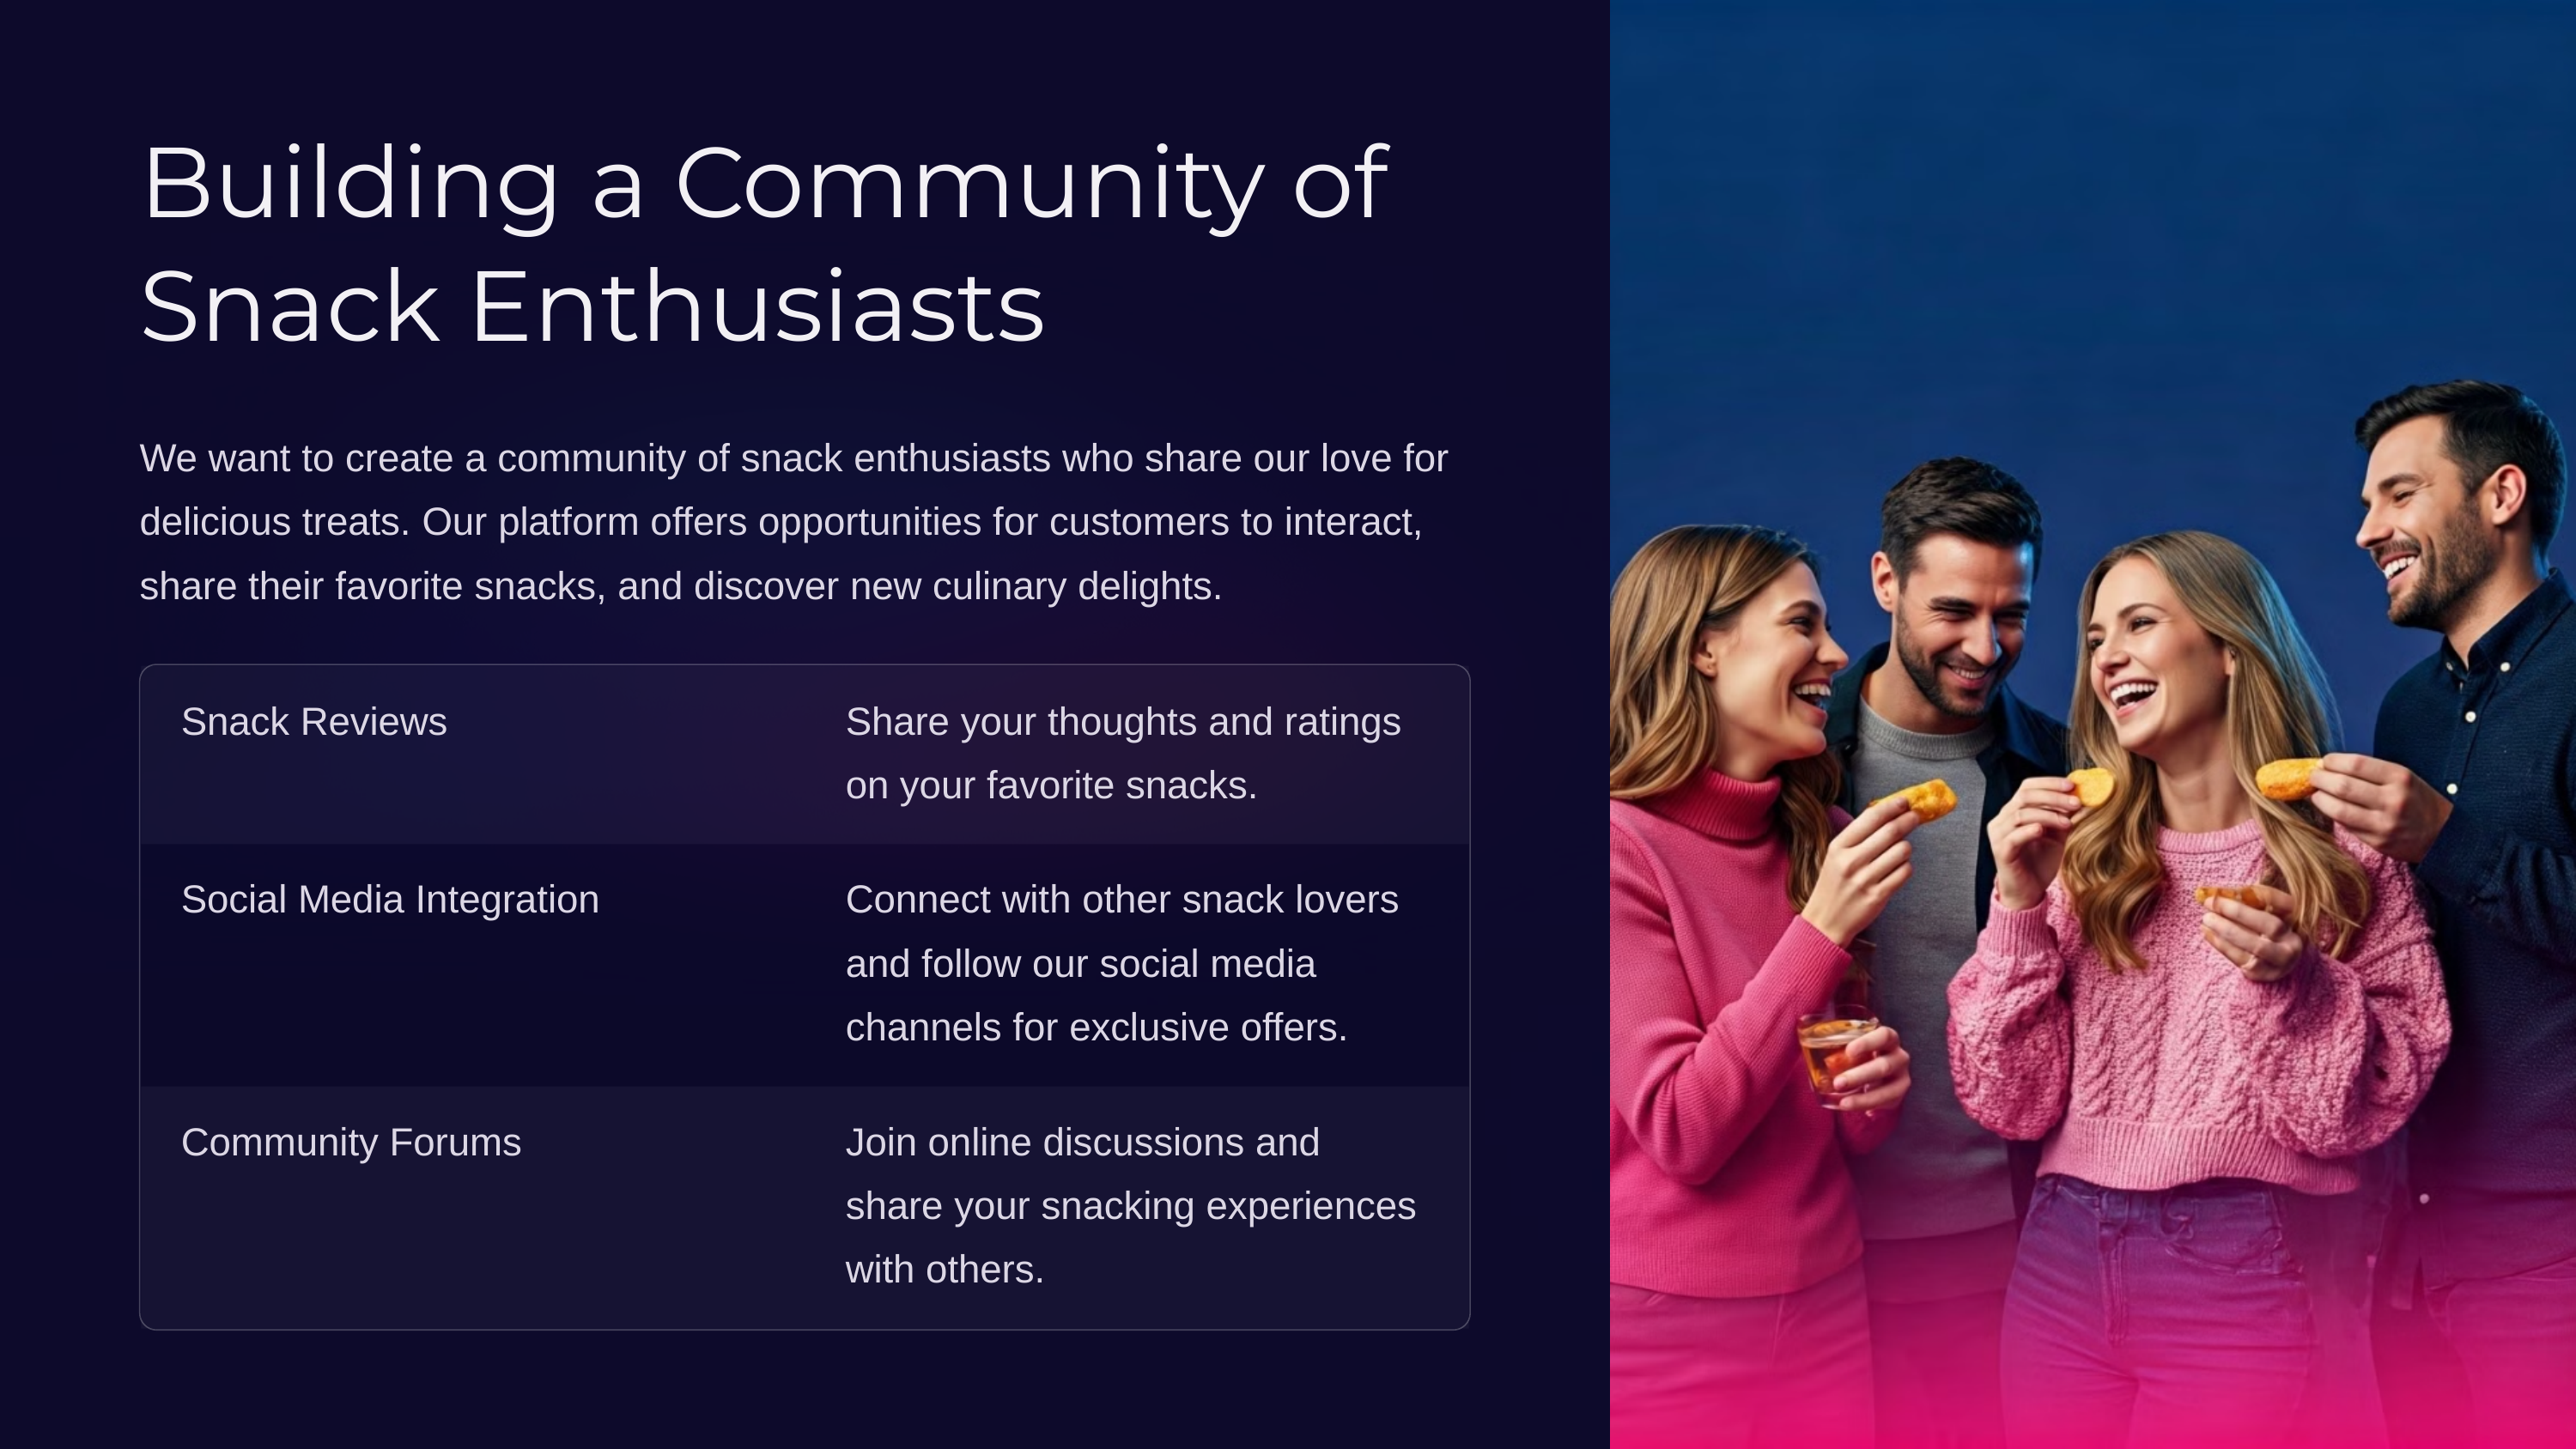

Building a Community of Snack Enthusiasts
We want to create a community of snack enthusiasts who share our love for delicious treats. Our platform offers opportunities for customers to interact, share their favorite snacks, and discover new culinary delights.

Snack Reviews
Share your thoughts and ratings on your favorite snacks.

Social Media Integration
Connect with other snack lovers and follow our social media channels for exclusive offers.

Community Forums
Join online discussions and share your snacking experiences with others.